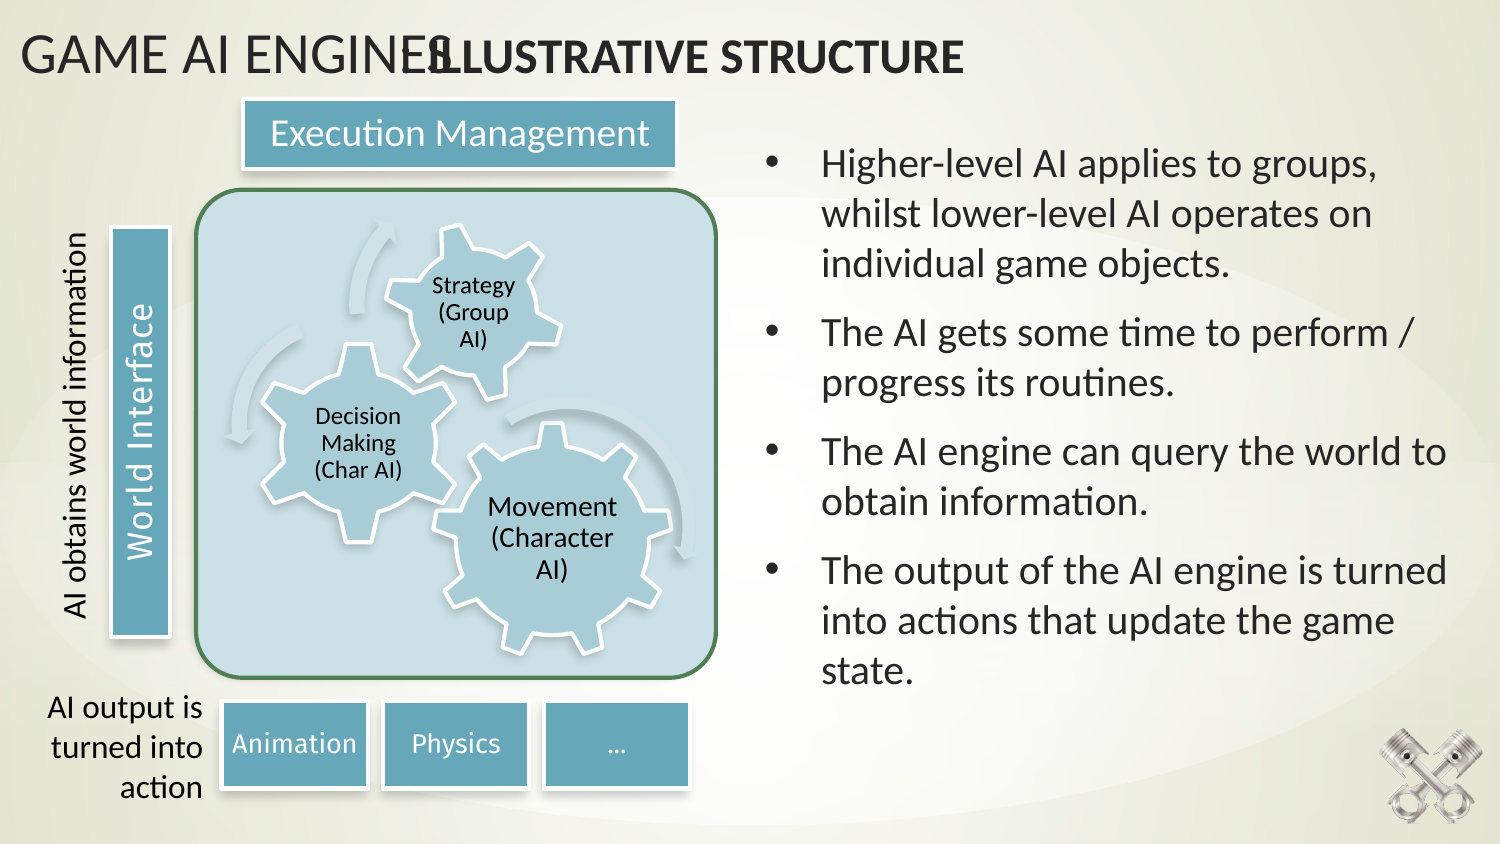

: Illustrative Structure
Execution Management
Higher-level AI applies to groups, whilst lower-level AI operates on individual game objects.
The AI gets some time to perform / progress its routines.
The AI engine can query the world to obtain information.
The output of the AI engine is turned into actions that update the game state.

Movement (Character AI)
Decision Making (Char AI)
Strategy (Group AI)
AI obtains world information
World Interface
AI output is turned into action
Animation
Physics
...